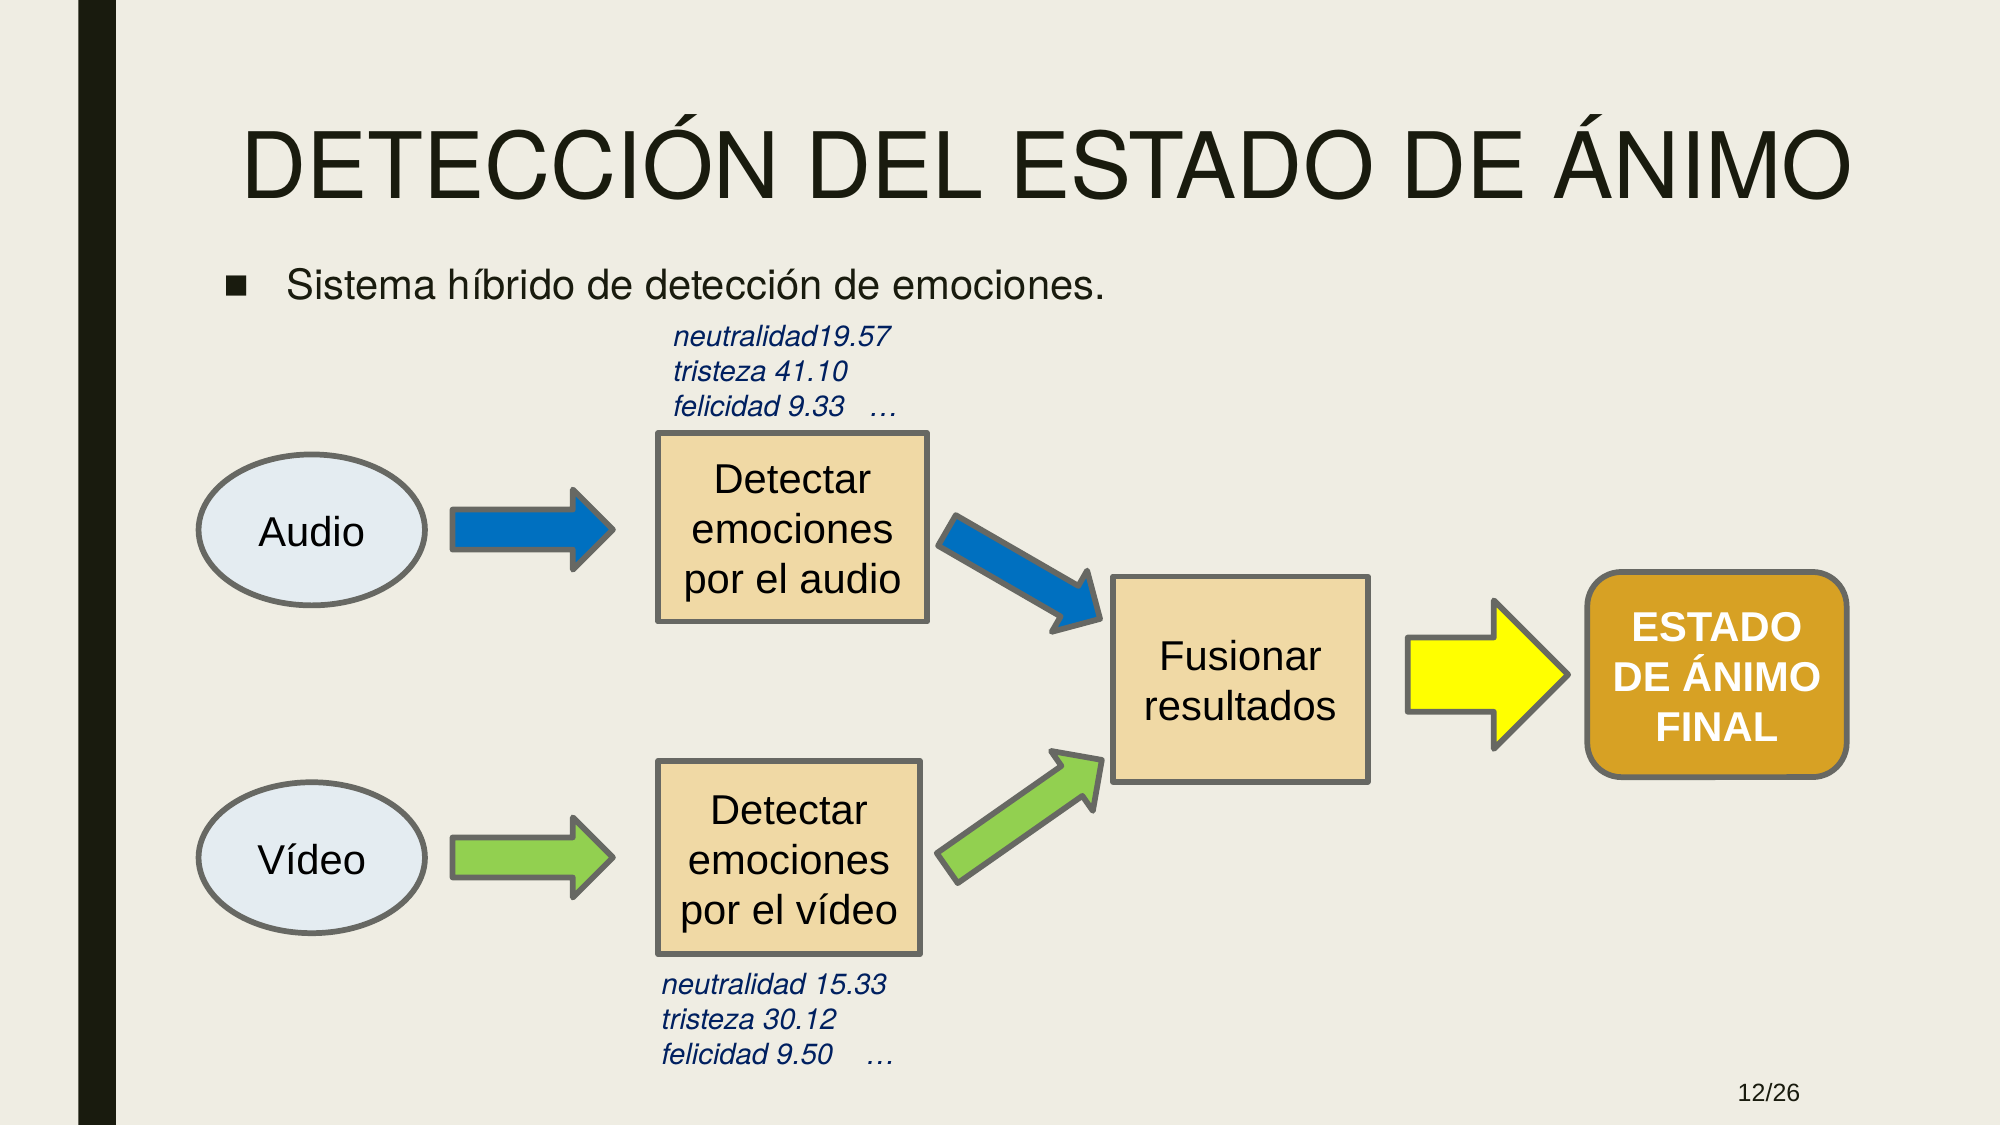

# DETECCIÓN DEL ESTADO DE ÁNIMO
Sistema híbrido de detección de emociones.

neutralidad19.57
tristeza 41.10
felicidad 9.33   …
Detectar emociones por el audio
Audio

ESTADO DE ÁNIMO FINAL
Fusionar resultados

Detectar emociones por el vídeo

Vídeo

neutralidad 15.33
tristeza 30.12
felicidad 9.50    …
12/26